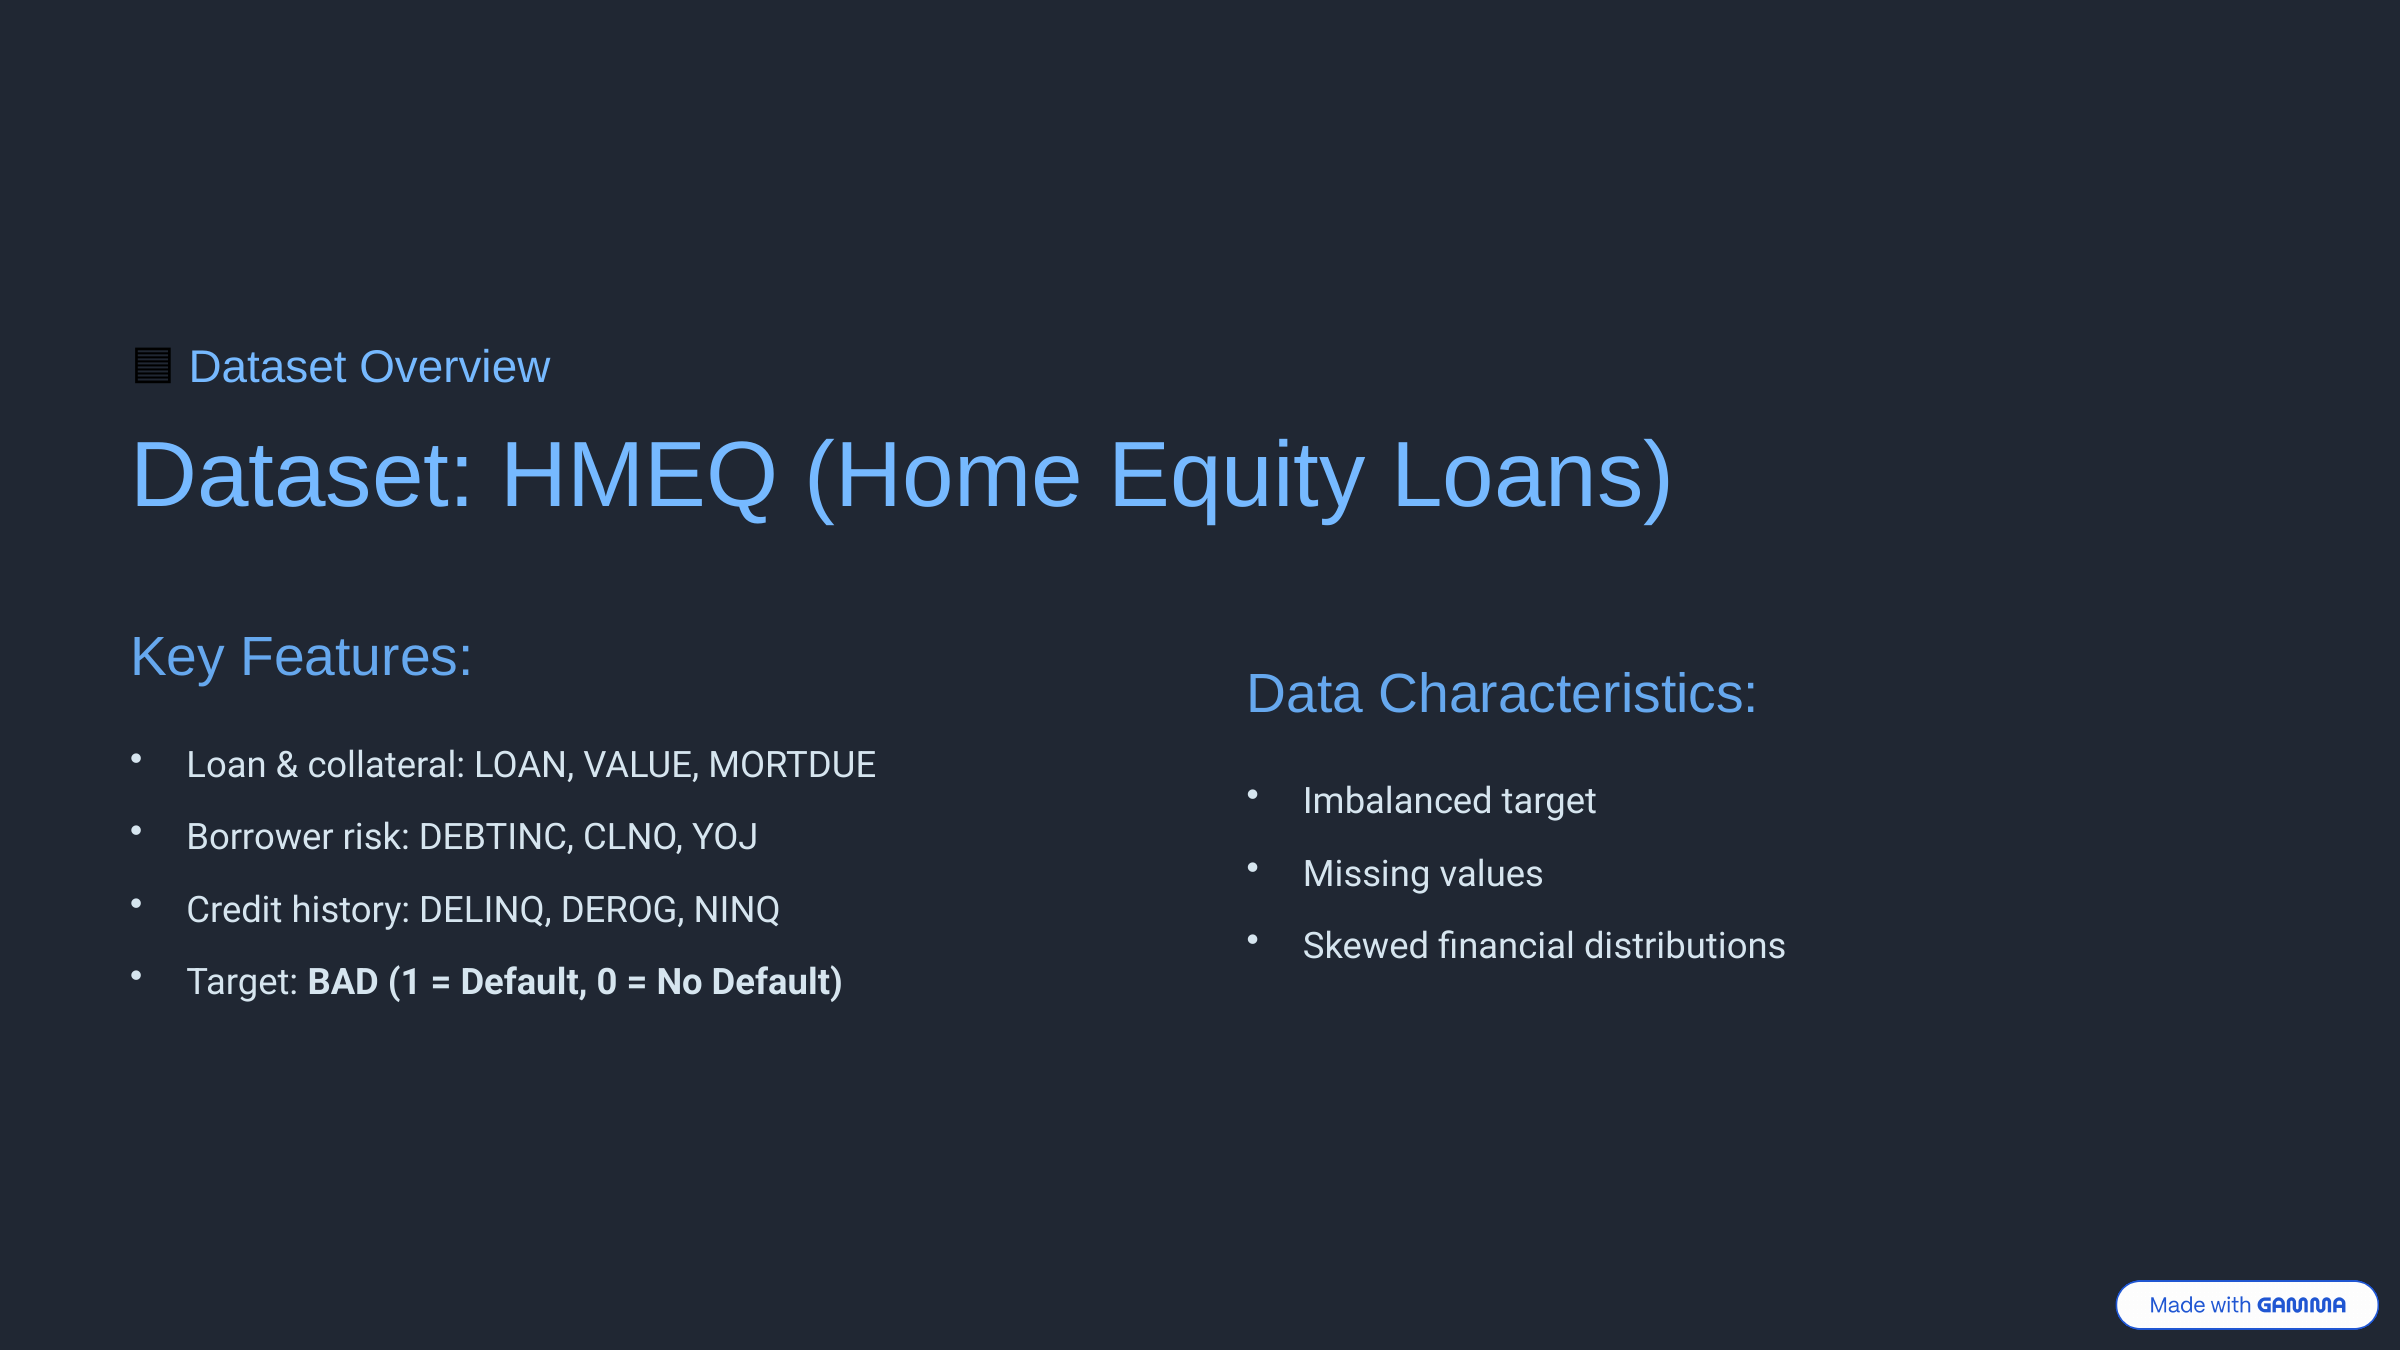

🟦 Dataset Overview
Dataset: HMEQ (Home Equity Loans)
Key Features:
Data Characteristics:
Loan & collateral: LOAN, VALUE, MORTDUE
Imbalanced target
Borrower risk: DEBTINC, CLNO, YOJ
Missing values
Credit history: DELINQ, DEROG, NINQ
Skewed financial distributions
Target: BAD (1 = Default, 0 = No Default)